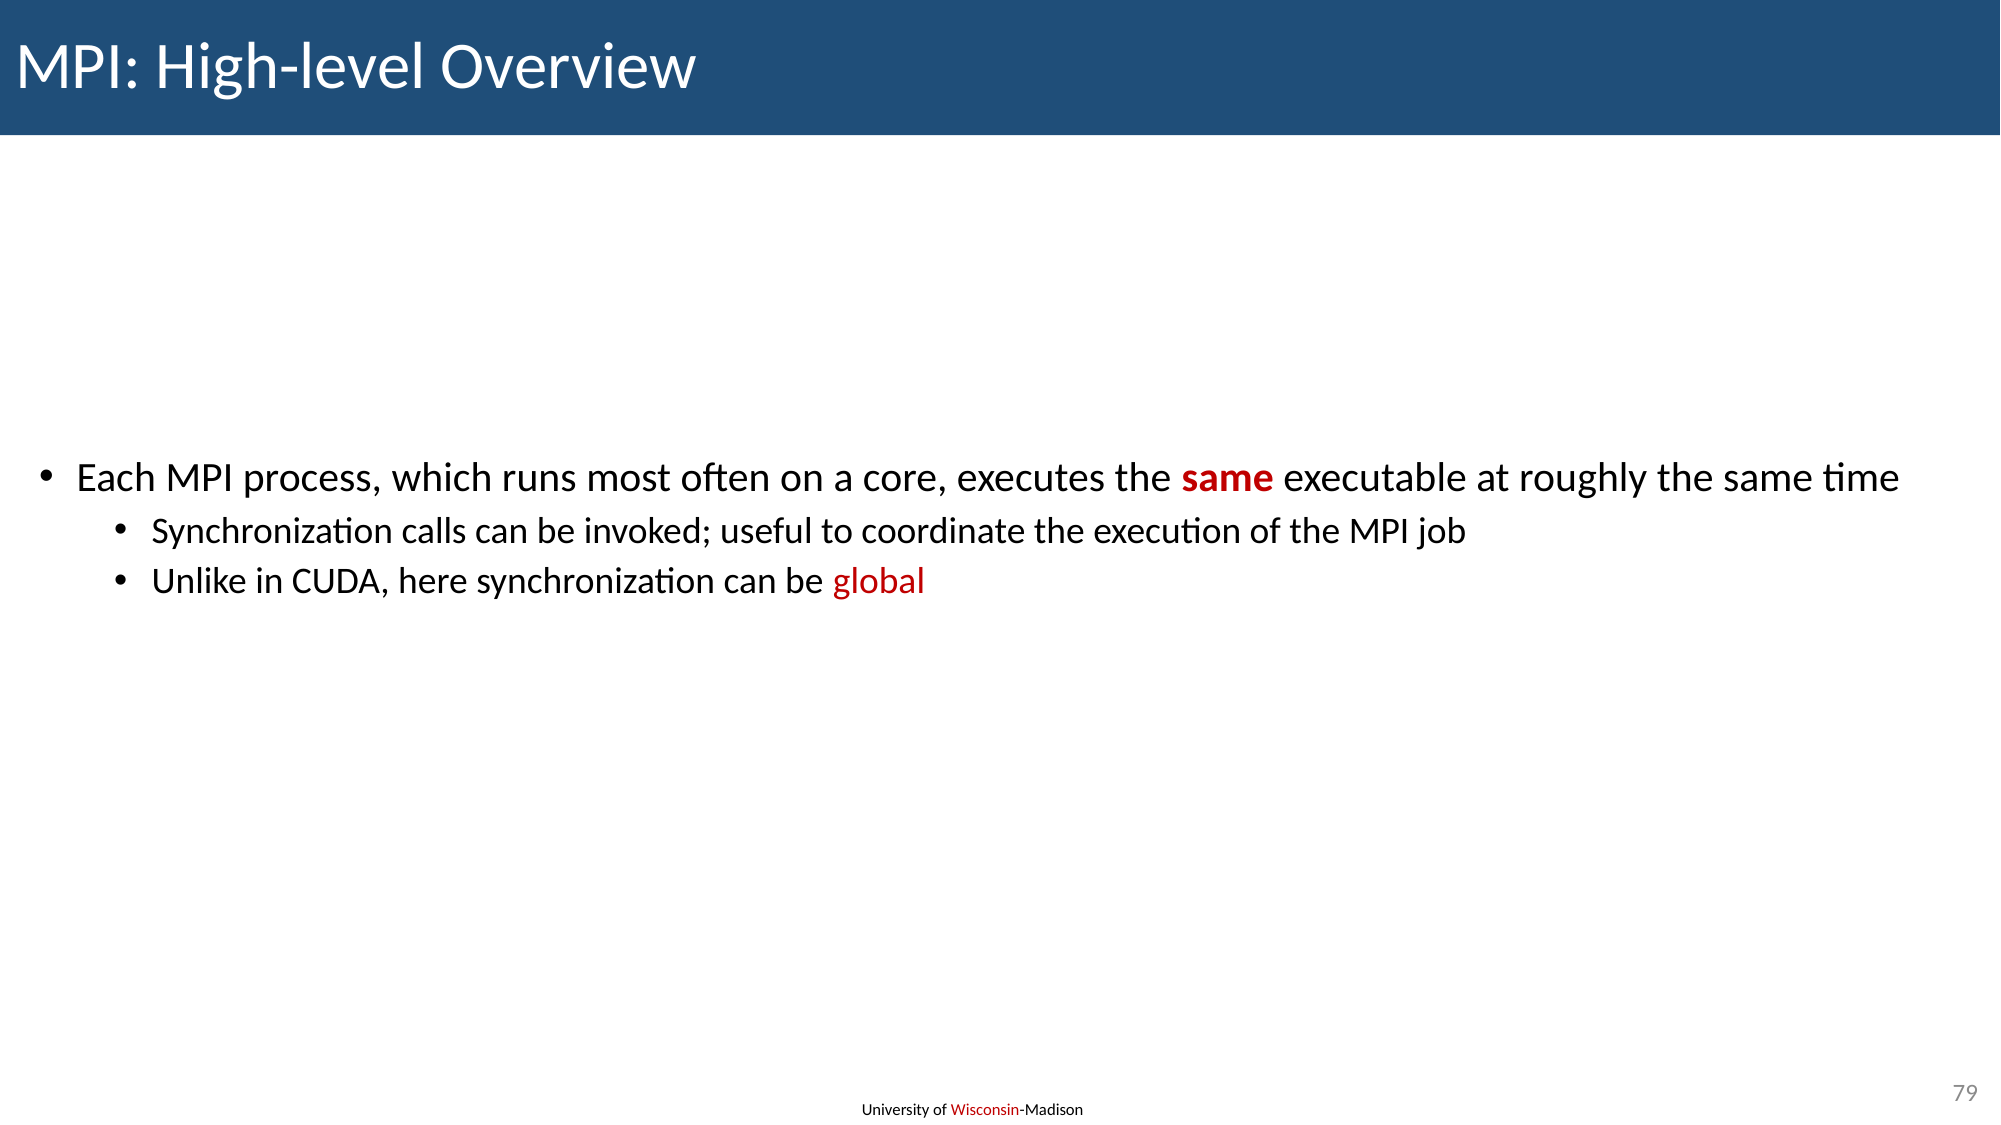

# MPI: High-level Overview

Each MPI process, which runs most often on a core, executes the same executable at roughly the same time
Synchronization calls can be invoked; useful to coordinate the execution of the MPI job
Unlike in CUDA, here synchronization can be global

79